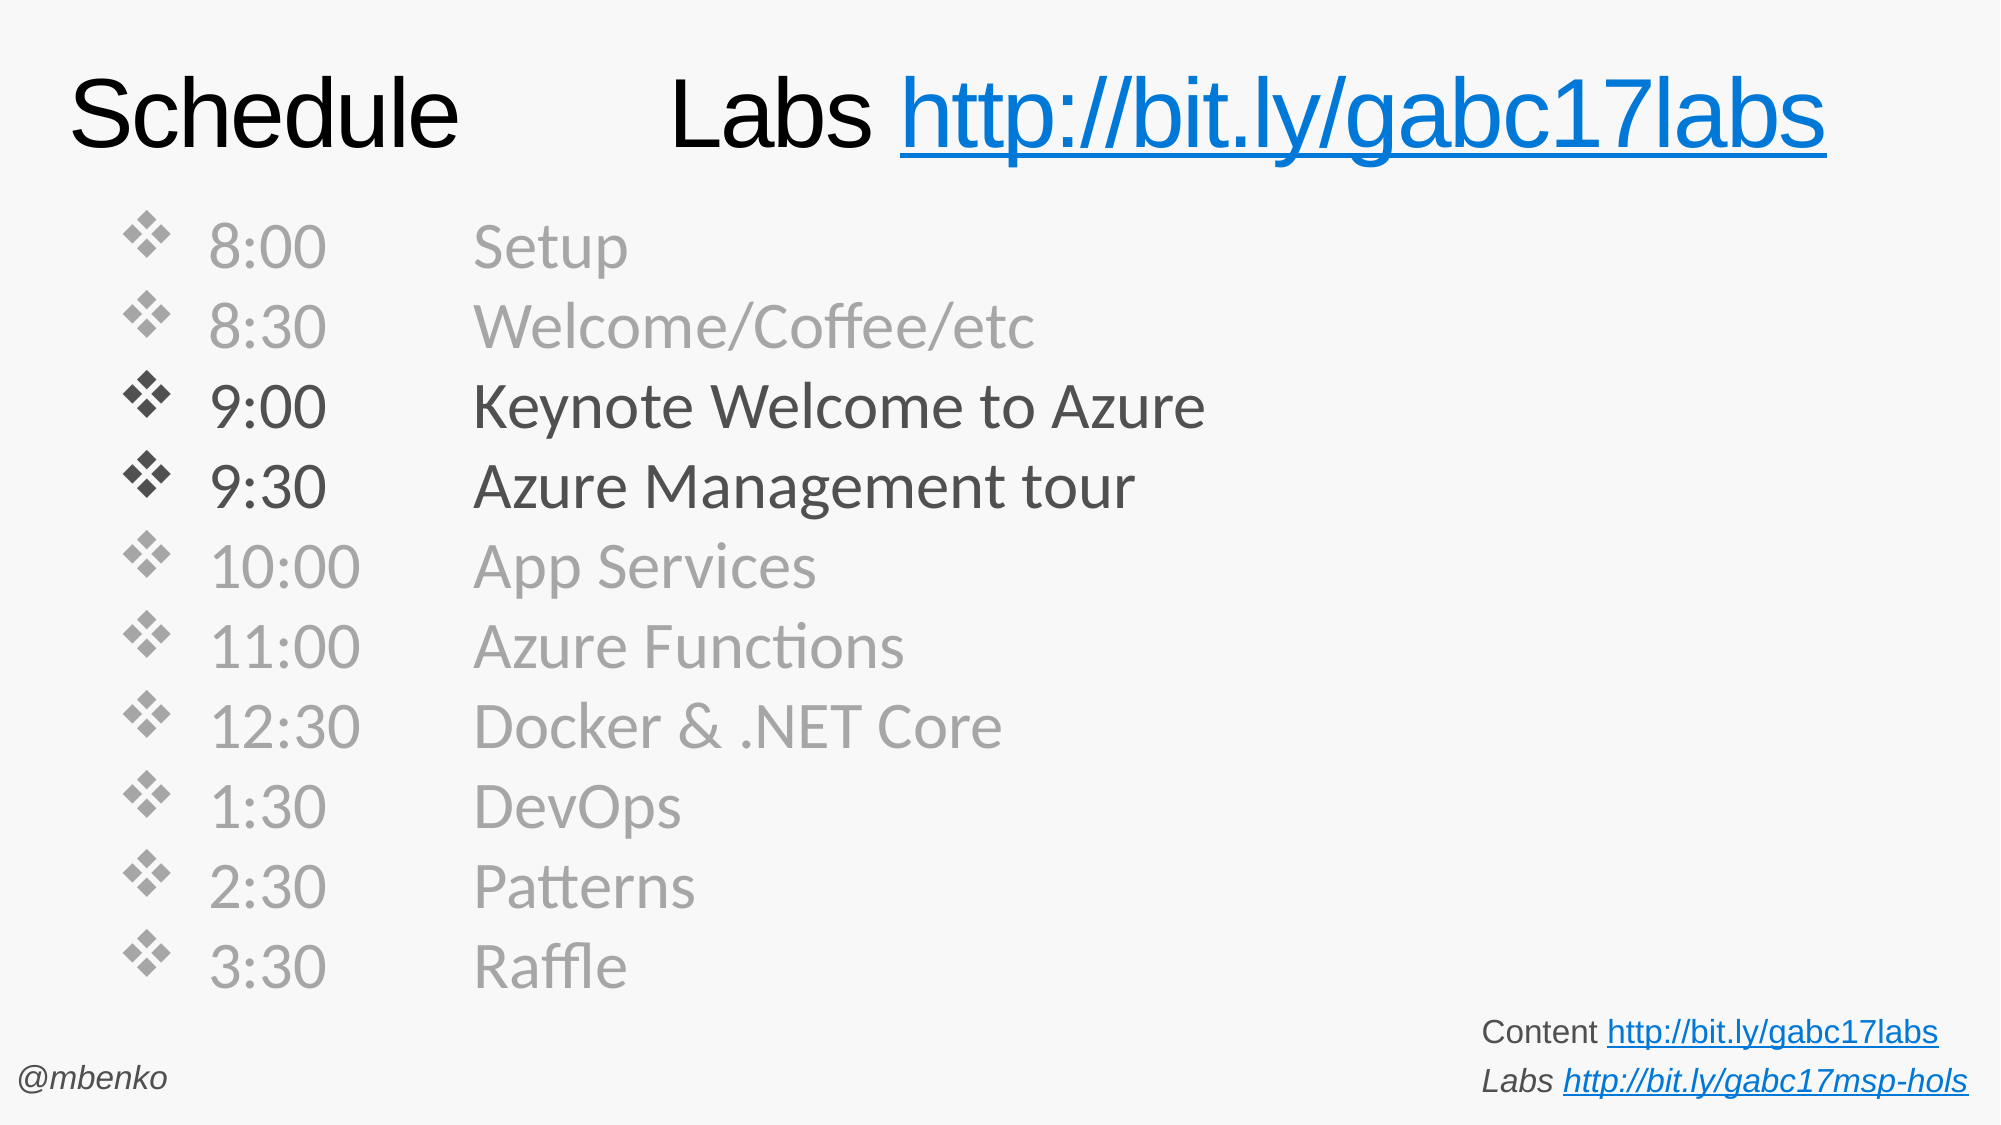

# Schedule		Labs http://bit.ly/gabc17labs
  8:00	Setup
  8:30 	Welcome/Coffee/etc
  9:00	Keynote Welcome to Azure
  9:30	Azure Management tour
  10:00	App Services
  11:00	Azure Functions
  12:30	Docker & .NET Core
  1:30	DevOps
  2:30	Patterns
  3:30 	Raffle